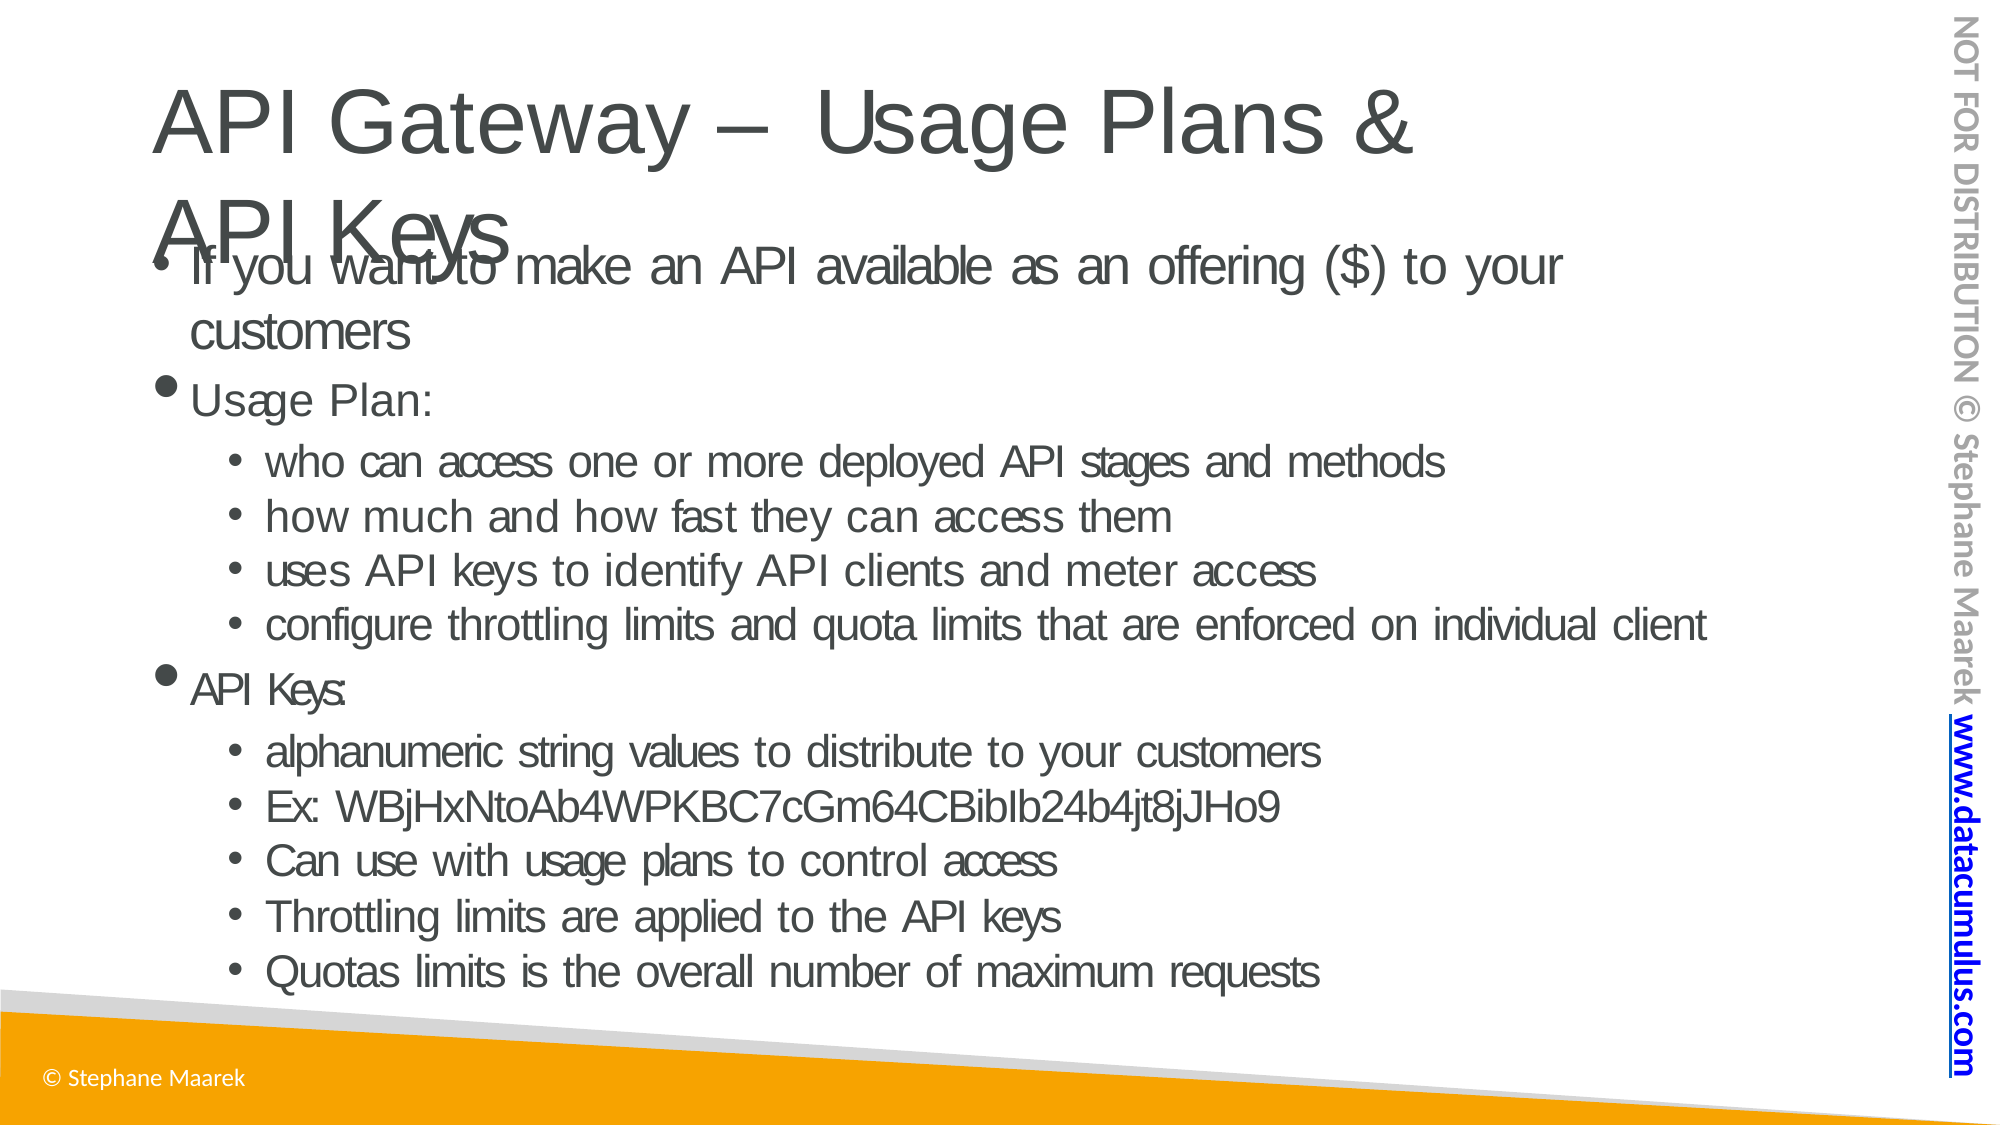

NOT FOR DISTRIBUTION © Stephane Maarek www.datacumulus.com
# API Gateway – Usage Plans & API Keys
If you want to make an API available as an offering ($) to your customers
Usage Plan:
who can access one or more deployed API stages and methods
how much and how fast they can access them
uses API keys to identify API clients and meter access
configure throttling limits and quota limits that are enforced on individual client
API Keys:
alphanumeric string values to distribute to your customers
Ex: WBjHxNtoAb4WPKBC7cGm64CBibIb24b4jt8jJHo9
Can use with usage plans to control access
Throttling limits are applied to the API keys
Quotas limits is the overall number of maximum requests
© Stephane Maarek